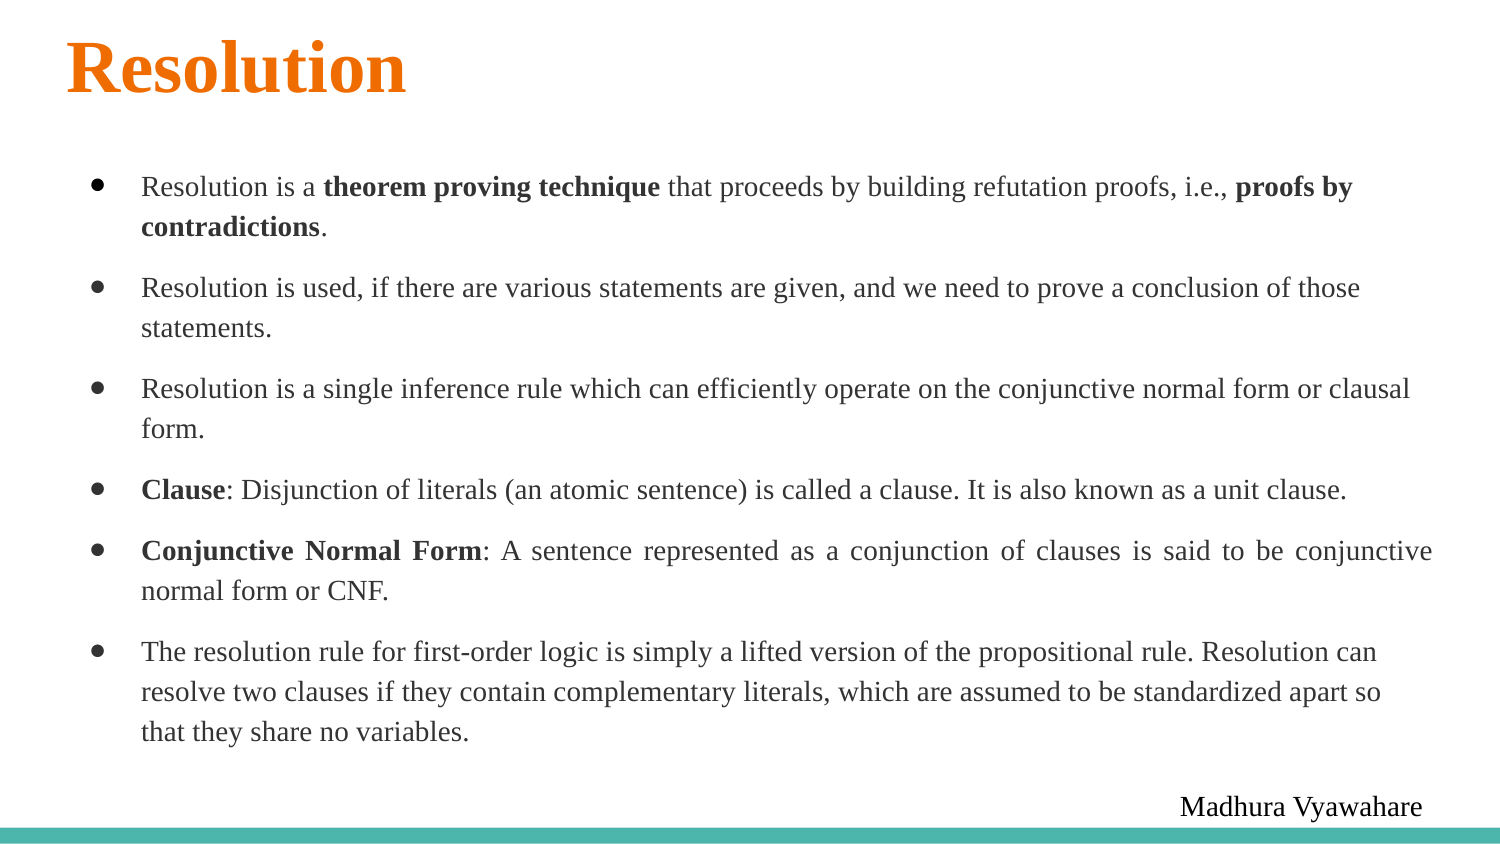

# Resolution
Resolution is a theorem proving technique that proceeds by building refutation proofs, i.e., proofs by contradictions.
Resolution is used, if there are various statements are given, and we need to prove a conclusion of those statements.
Resolution is a single inference rule which can efficiently operate on the conjunctive normal form or clausal form.
Clause: Disjunction of literals (an atomic sentence) is called a clause. It is also known as a unit clause.
Conjunctive Normal Form: A sentence represented as a conjunction of clauses is said to be conjunctive normal form or CNF.
The resolution rule for first-order logic is simply a lifted version of the propositional rule. Resolution can resolve two clauses if they contain complementary literals, which are assumed to be standardized apart so that they share no variables.